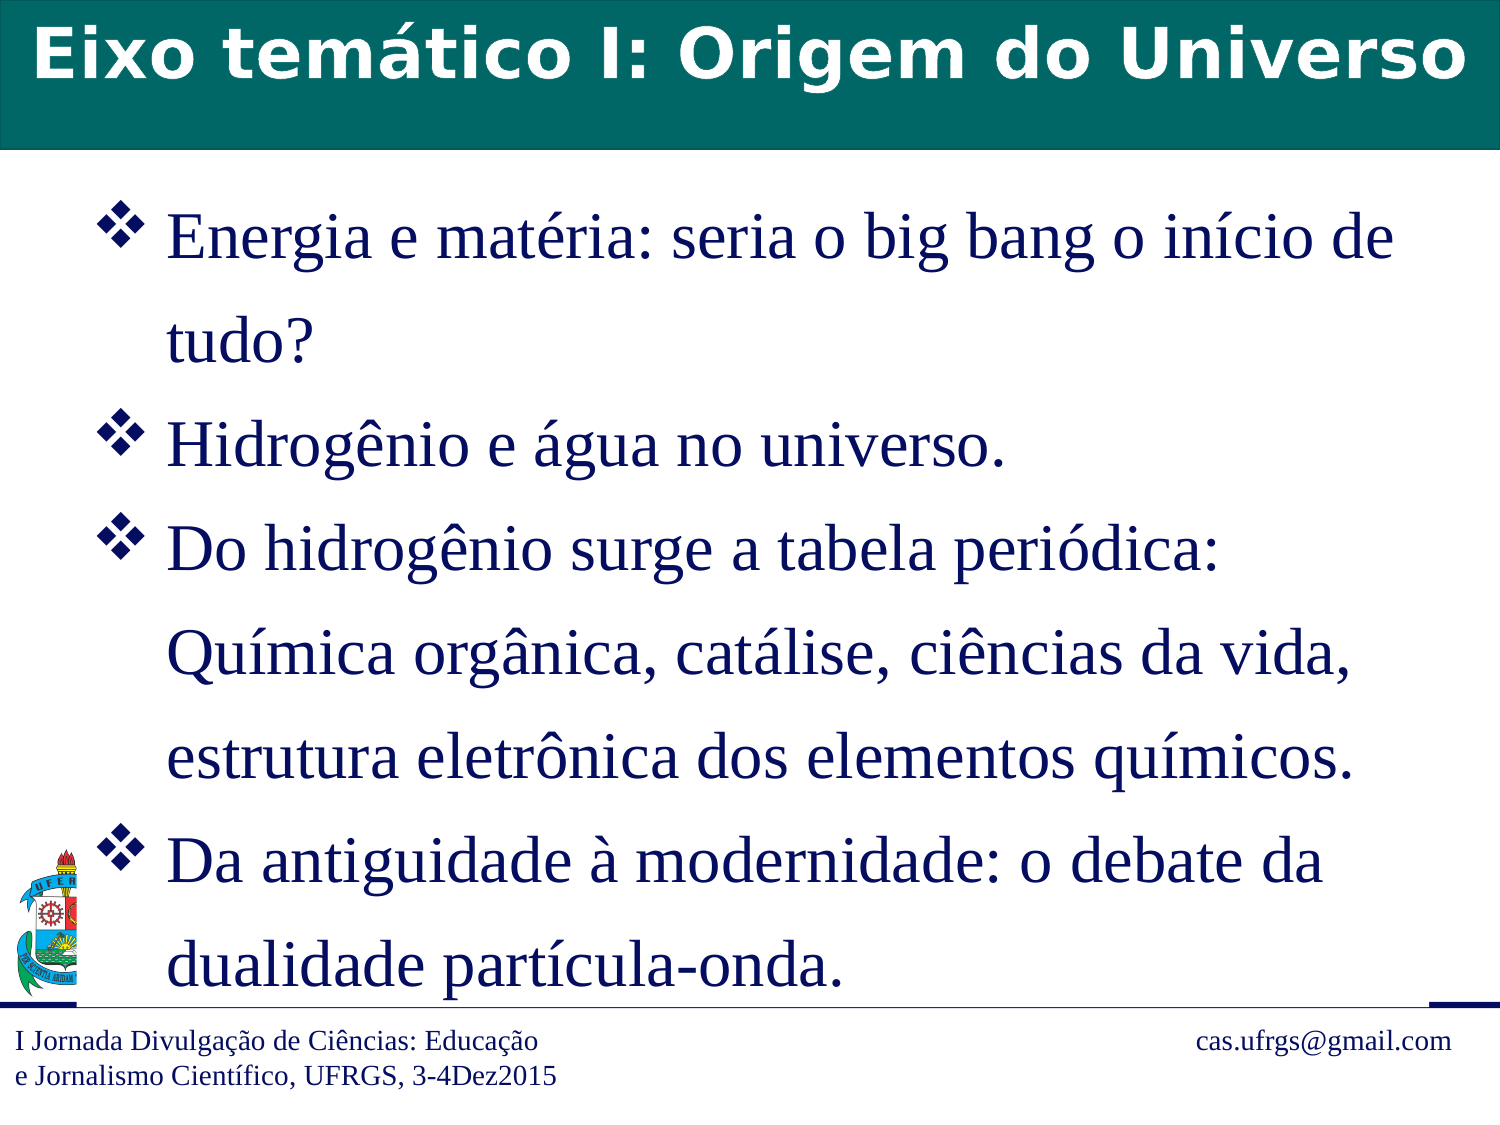

Eixo temático I: Origem do Universo
Energia e matéria: seria o big bang o início de tudo?
Hidrogênio e água no universo.
Do hidrogênio surge a tabela periódica: Química orgânica, catálise, ciências da vida, estrutura eletrônica dos elementos químicos.
Da antiguidade à modernidade: o debate da dualidade partícula-onda.